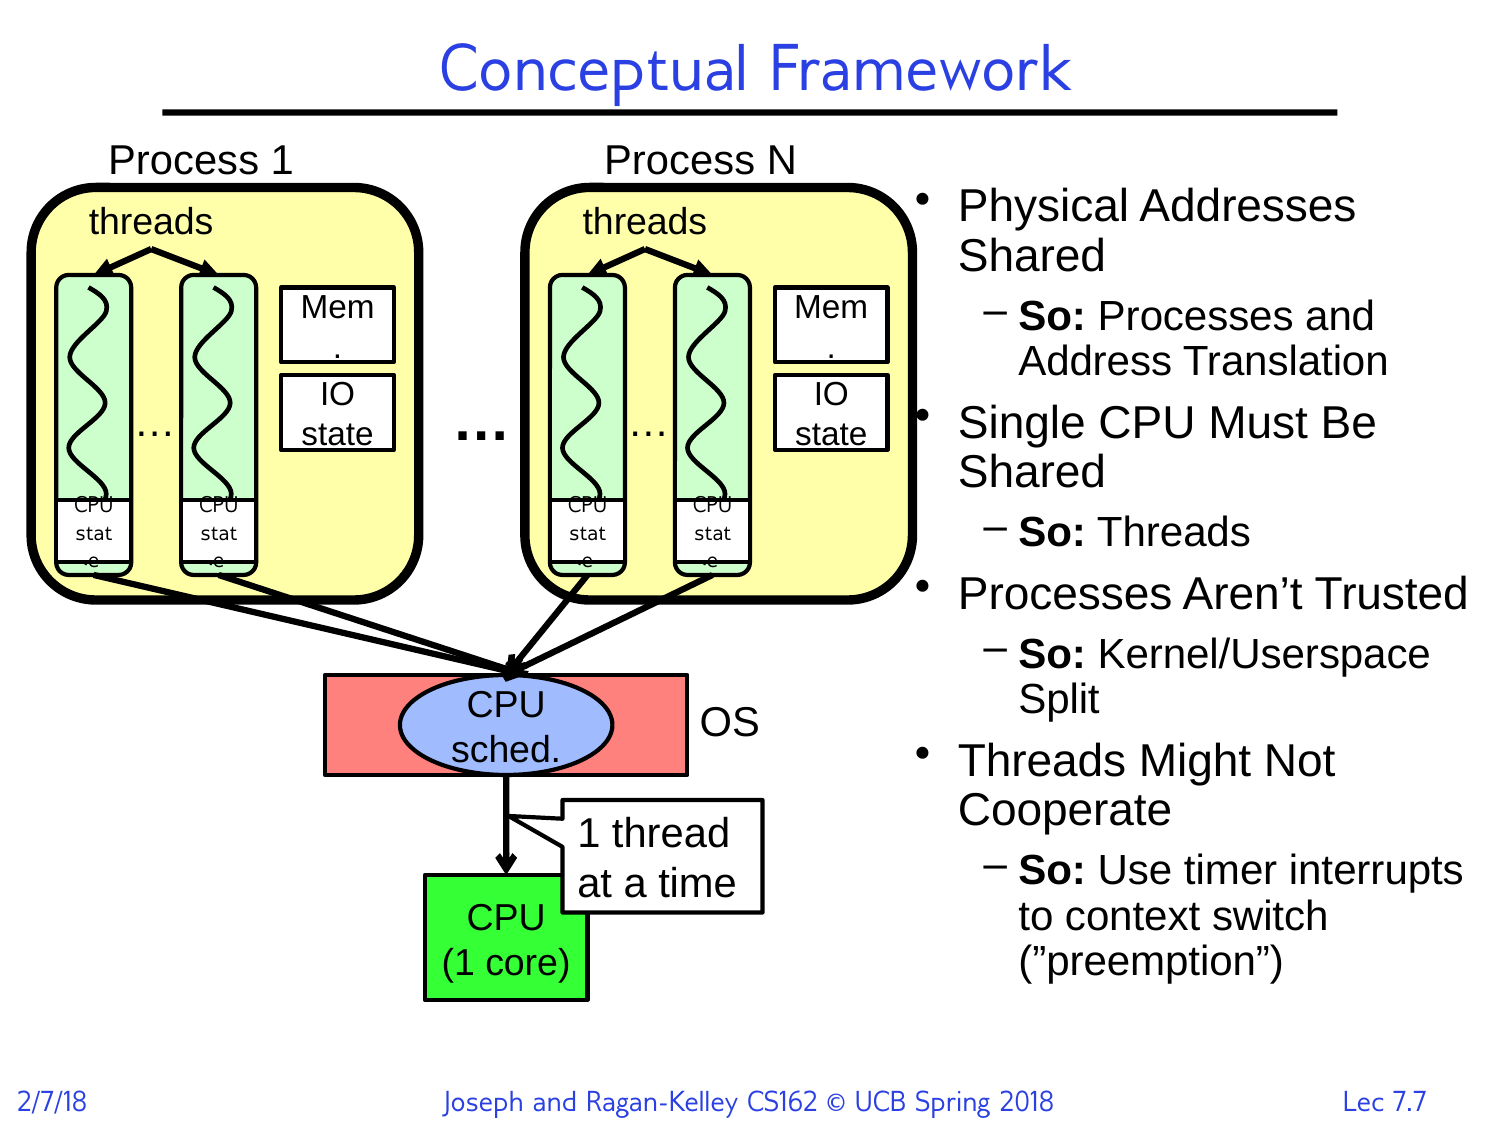

# Conceptual Framework
Process 1
Process N
Physical Addresses Shared
So: Processes and Address Translation
Single CPU Must Be Shared
So: Threads
Processes Aren’t Trusted
So: Kernel/Userspace Split
Threads Might Not Cooperate
So: Use timer interrupts to context switch (”preemption”)

threads
threads

Mem.
Mem.
IO
state
…
IO
state
…
…
CPU
state
CPU
state
CPU
state
CPU
state

CPU sched.
OS
1 thread at a time
CPU
(1 core)